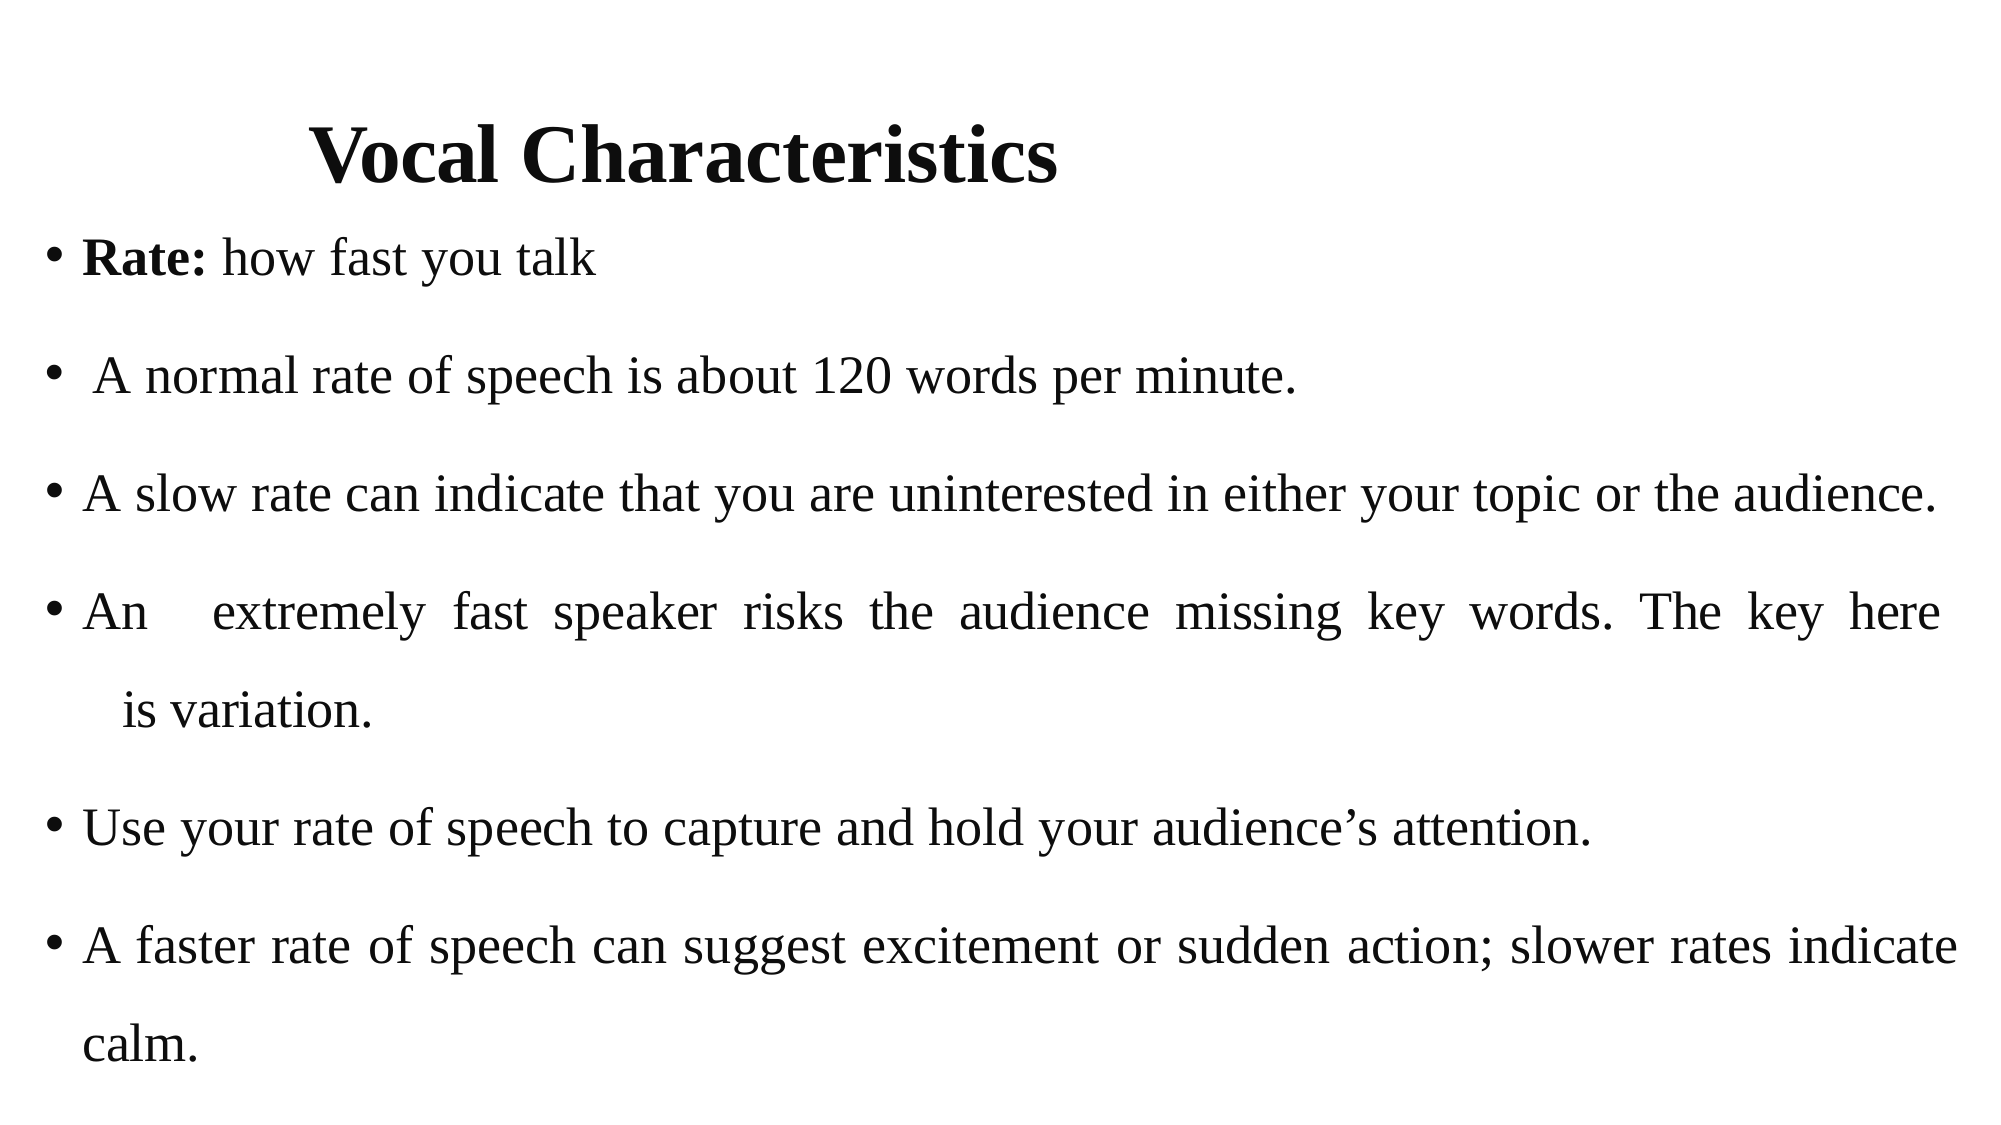

# Vocal Characteristics
Rate: how fast you talk
A normal rate of speech is about 120 words per minute.
A slow rate can indicate that you are uninterested in either your topic or the audience.
An	extremely	fast	speaker	risks	the	audience	missing	key	words.	The	key	here	is variation.
Use your rate of speech to capture and hold your audience’s attention.
A faster rate of speech can suggest excitement or sudden action; slower rates indicate calm.